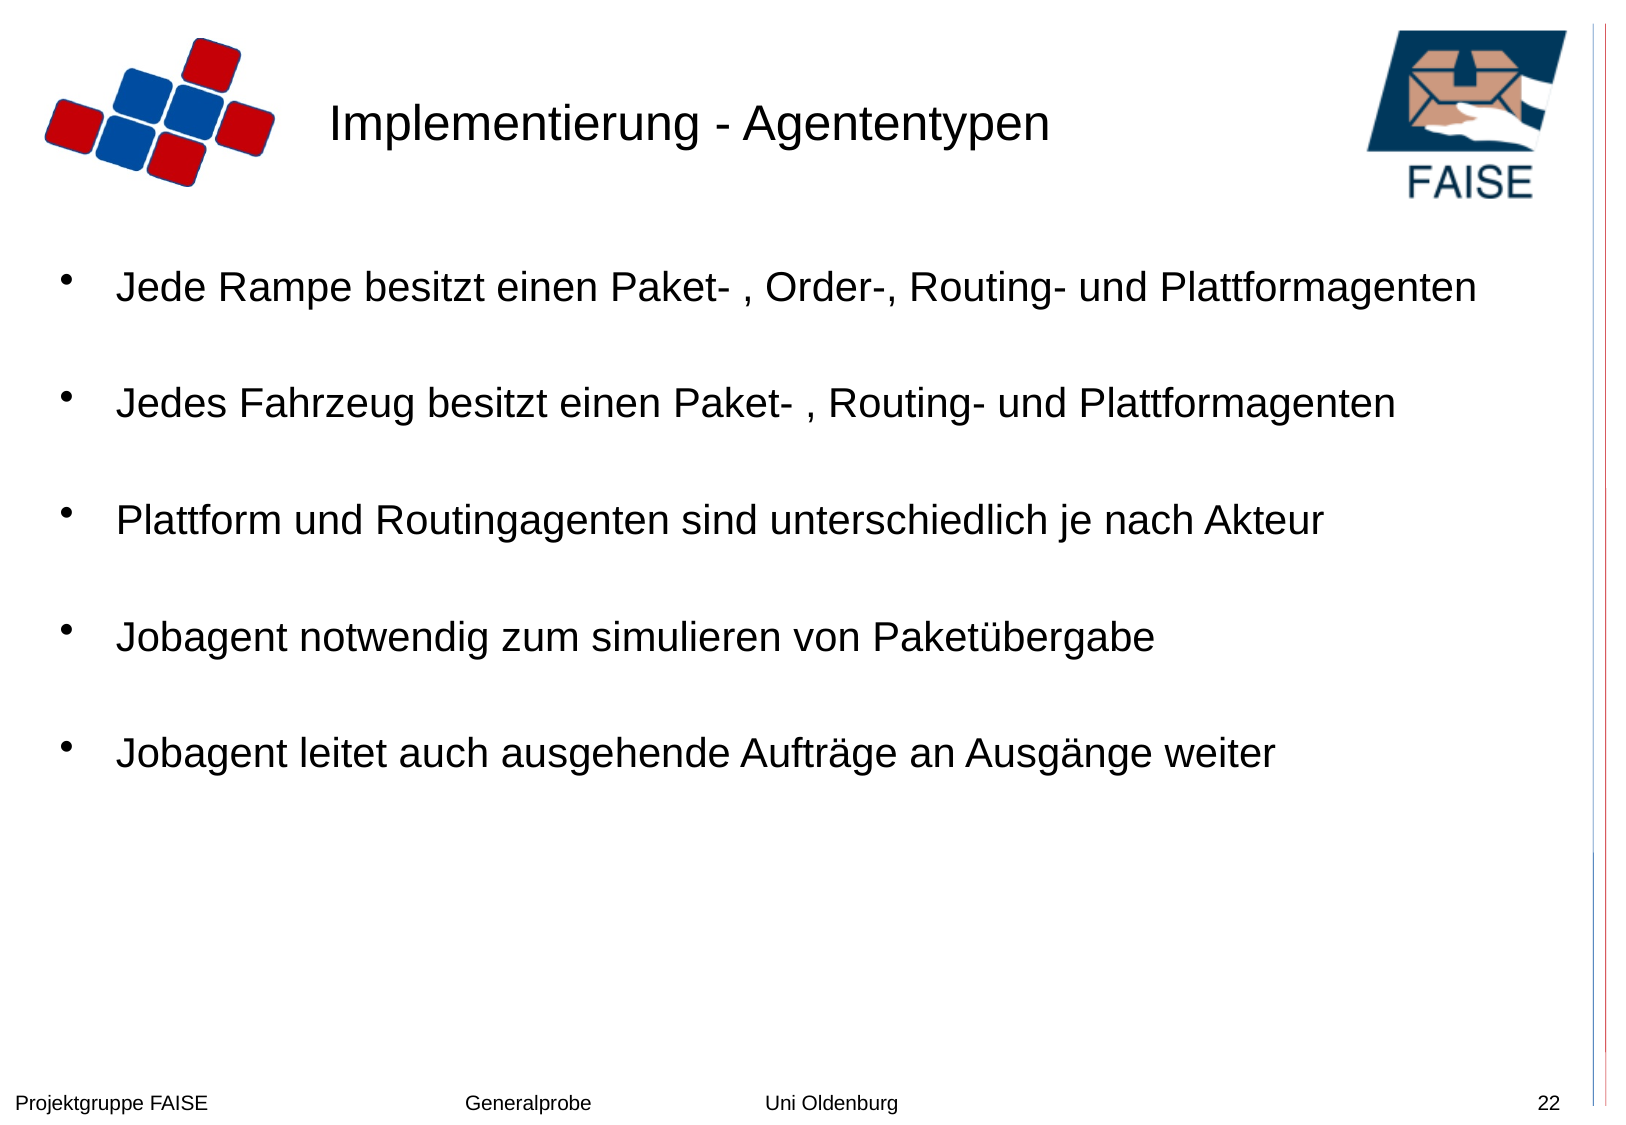

# Implementierung - Agententypen
Jede Rampe besitzt einen Paket- , Order-, Routing- und Plattformagenten

Jedes Fahrzeug besitzt einen Paket- , Routing- und Plattformagenten

Plattform und Routingagenten sind unterschiedlich je nach Akteur

Jobagent notwendig zum simulieren von Paketübergabe

Jobagent leitet auch ausgehende Aufträge an Ausgänge weiter
Projektgruppe FAISE		Generalprobe		Uni Oldenburg
22